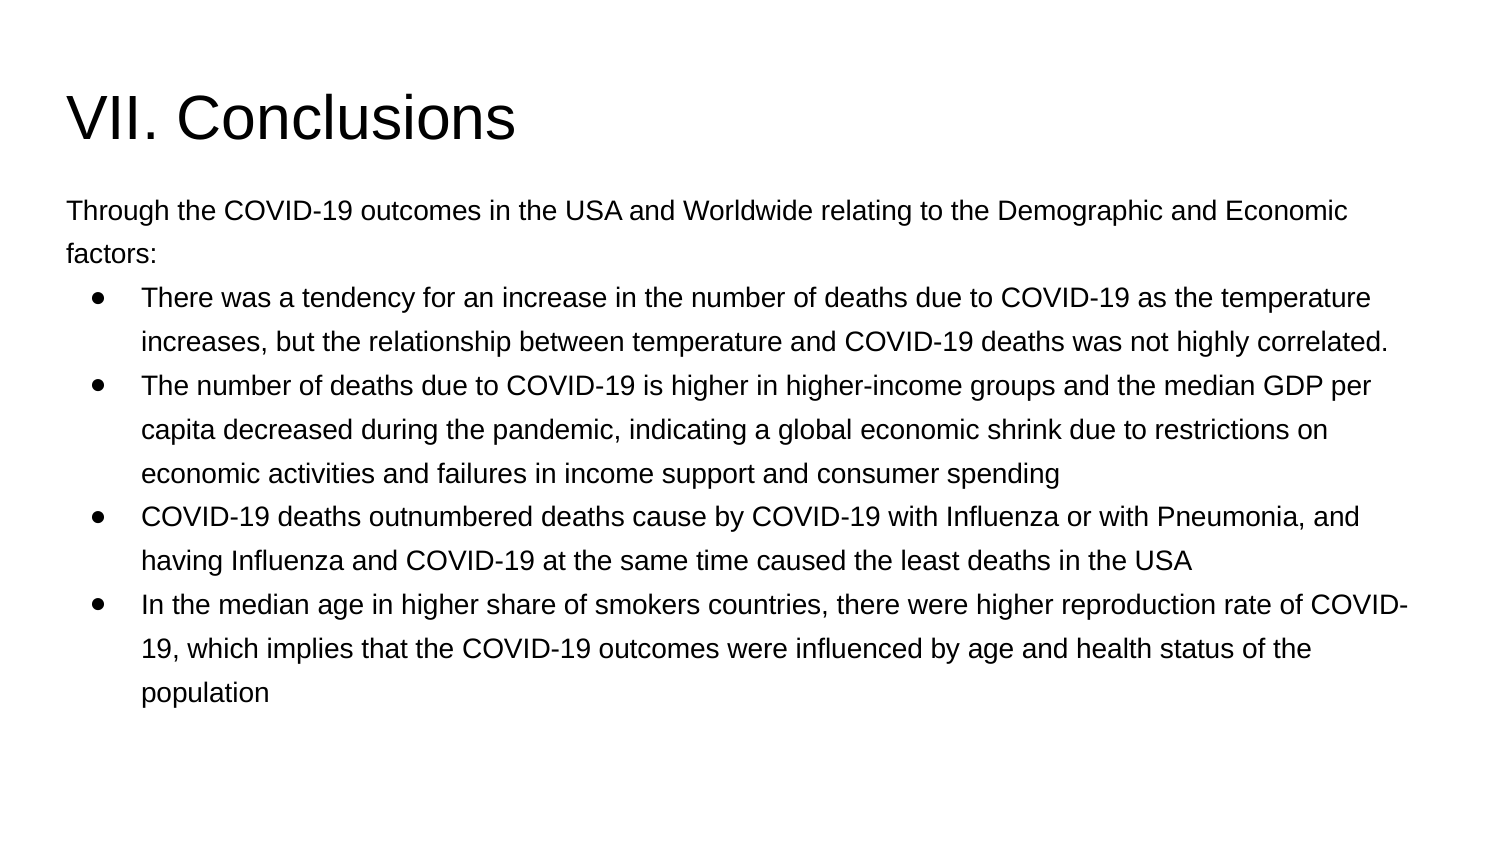

# VII. Conclusions
Through the COVID-19 outcomes in the USA and Worldwide relating to the Demographic and Economic factors:
There was a tendency for an increase in the number of deaths due to COVID-19 as the temperature increases, but the relationship between temperature and COVID-19 deaths was not highly correlated.
The number of deaths due to COVID-19 is higher in higher-income groups and the median GDP per capita decreased during the pandemic, indicating a global economic shrink due to restrictions on economic activities and failures in income support and consumer spending
COVID-19 deaths outnumbered deaths cause by COVID-19 with Influenza or with Pneumonia, and having Influenza and COVID-19 at the same time caused the least deaths in the USA
In the median age in higher share of smokers countries, there were higher reproduction rate of COVID-19, which implies that the COVID-19 outcomes were influenced by age and health status of the population